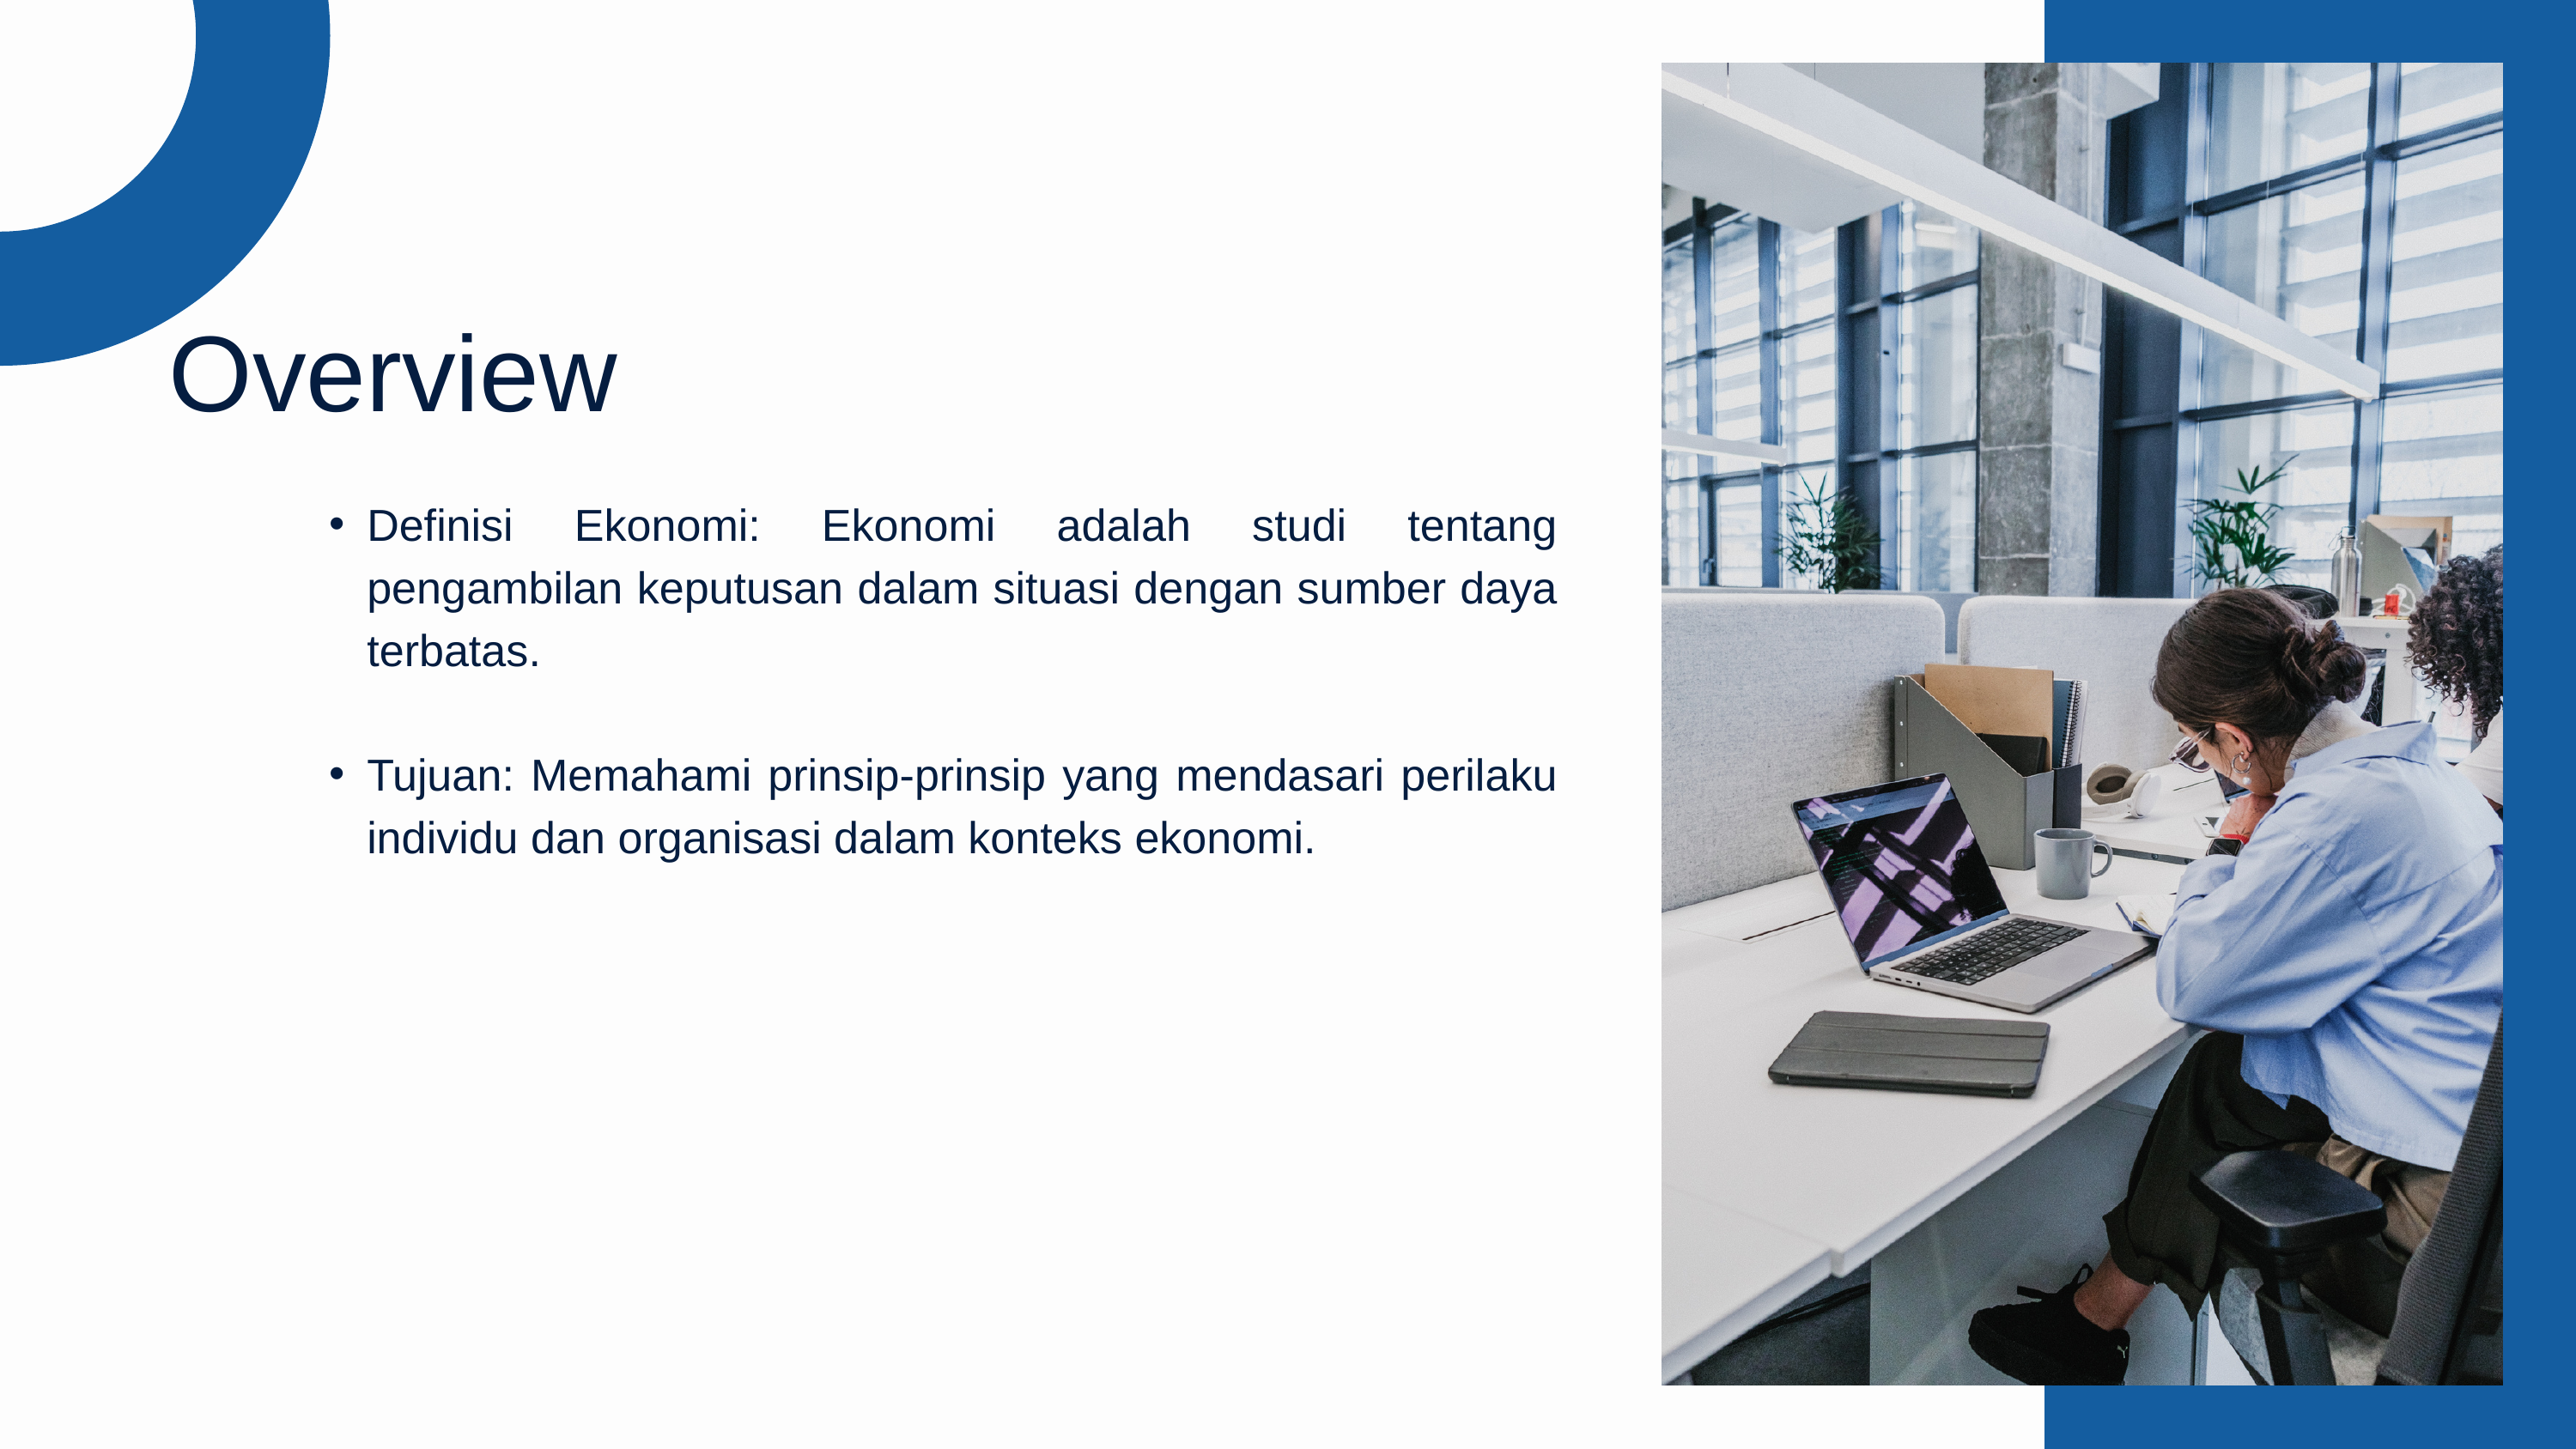

Overview
Definisi Ekonomi: Ekonomi adalah studi tentang pengambilan keputusan dalam situasi dengan sumber daya terbatas.

Tujuan: Memahami prinsip-prinsip yang mendasari perilaku individu dan organisasi dalam konteks ekonomi.